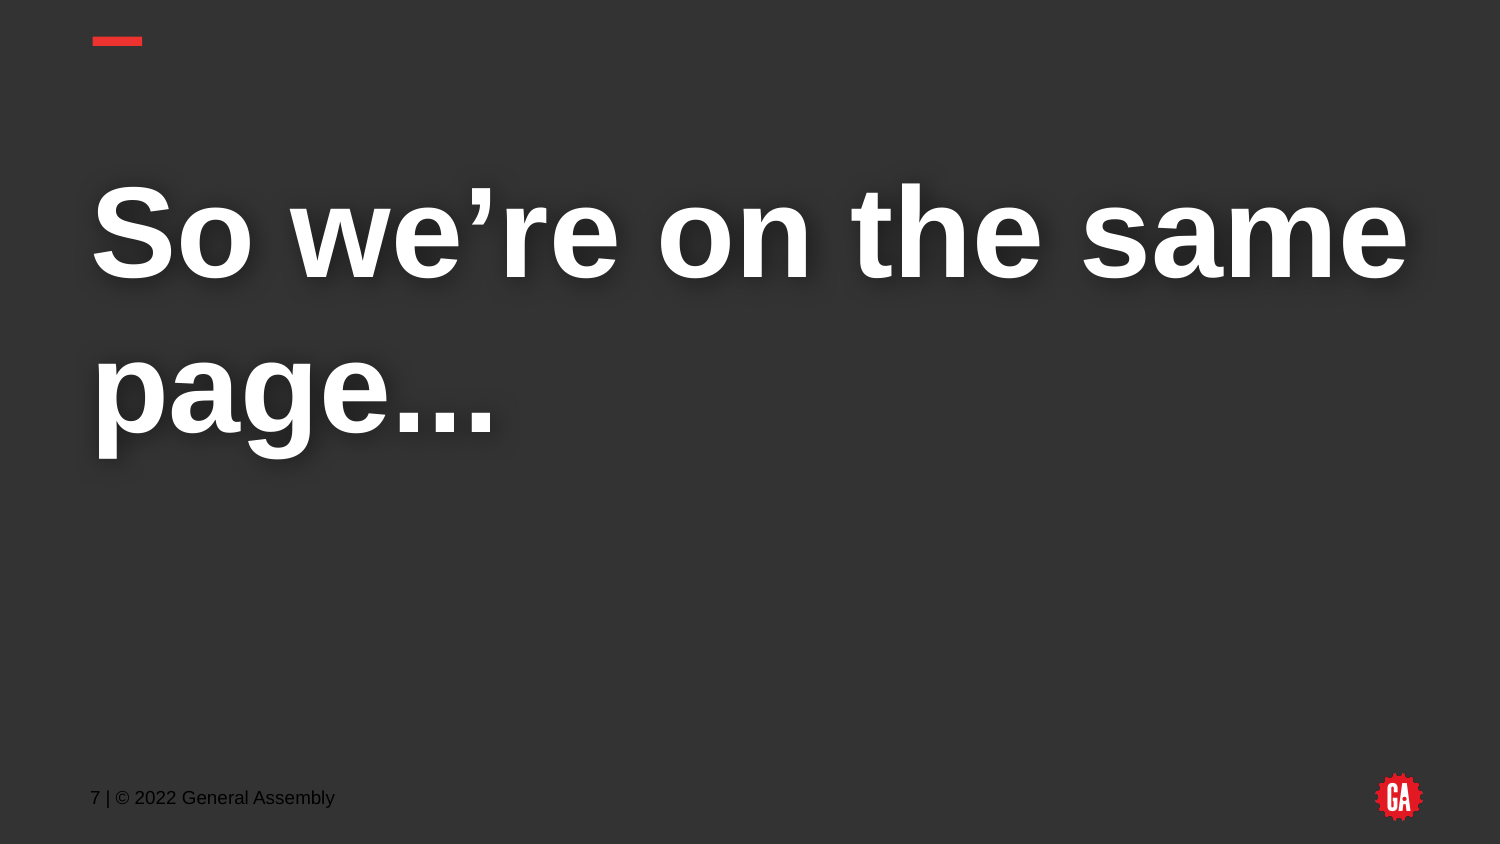

# So we’re on the same page...
7 | © 2022 General Assembly